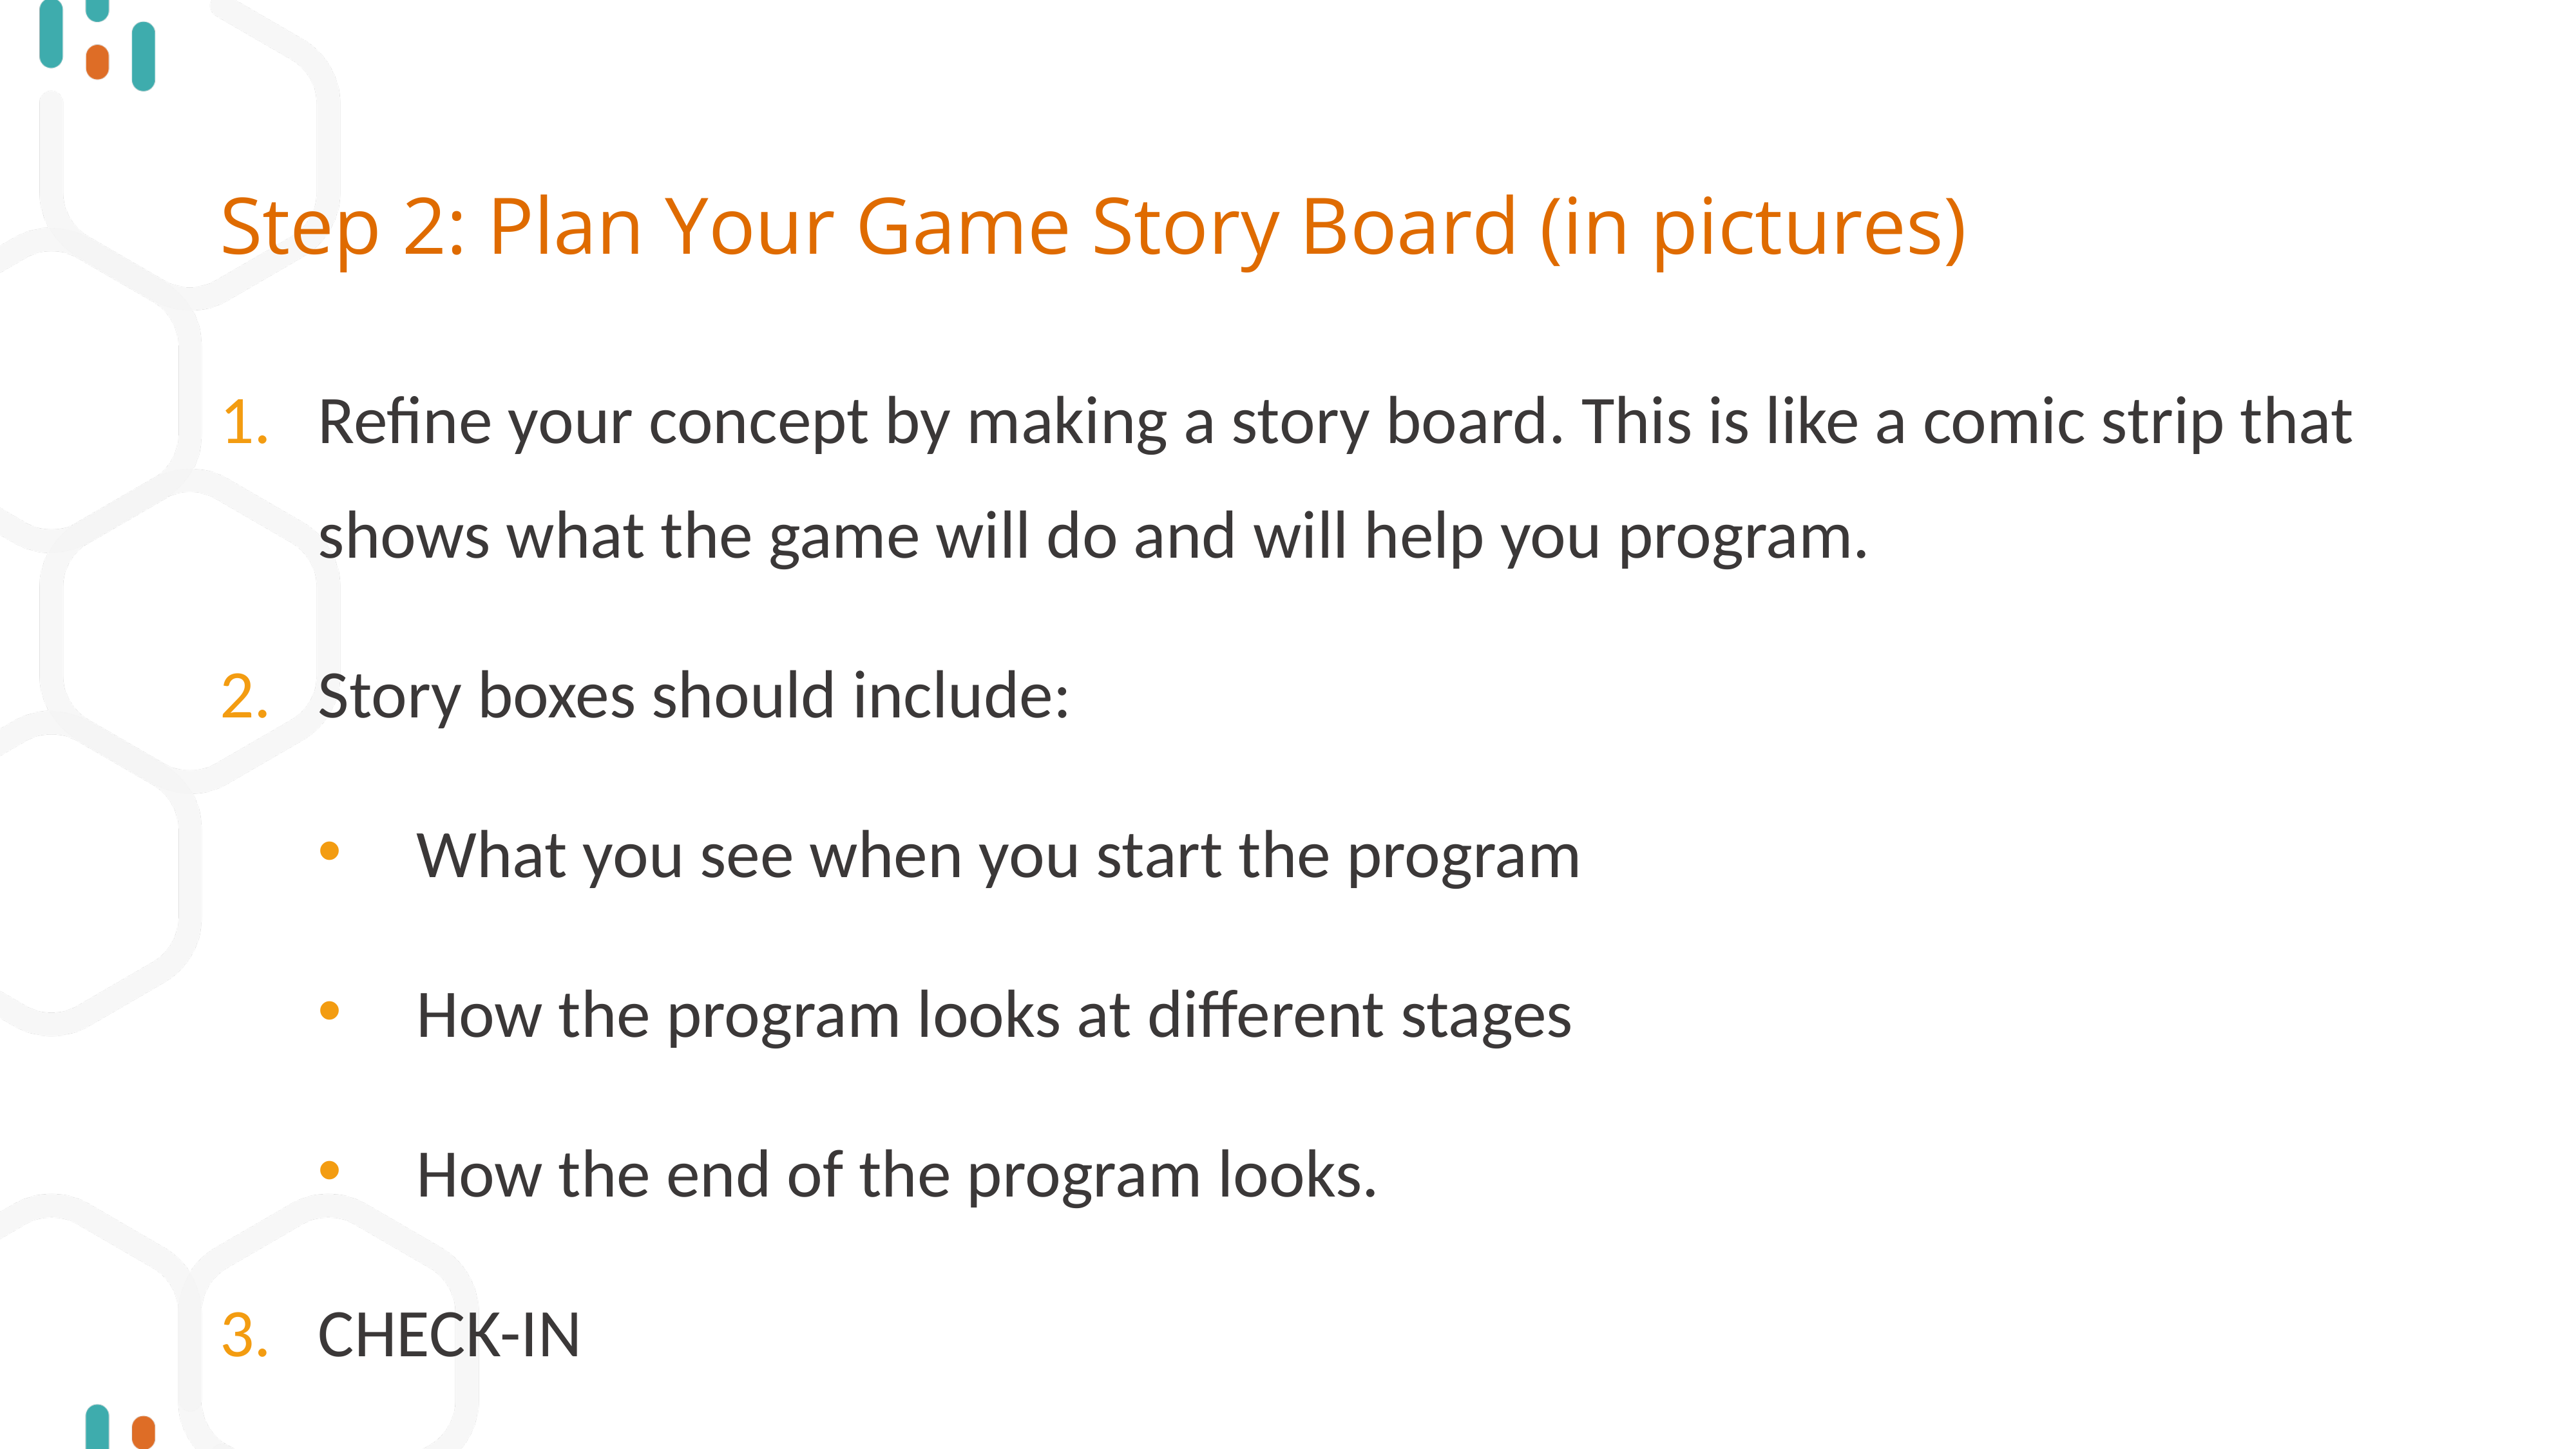

# Step 2: Plan Your Game Story Board (in pictures)
Refine your concept by making a story board. This is like a comic strip that shows what the game will do and will help you program.
Story boxes should include:
What you see when you start the program
How the program looks at different stages
How the end of the program looks.
CHECK-IN